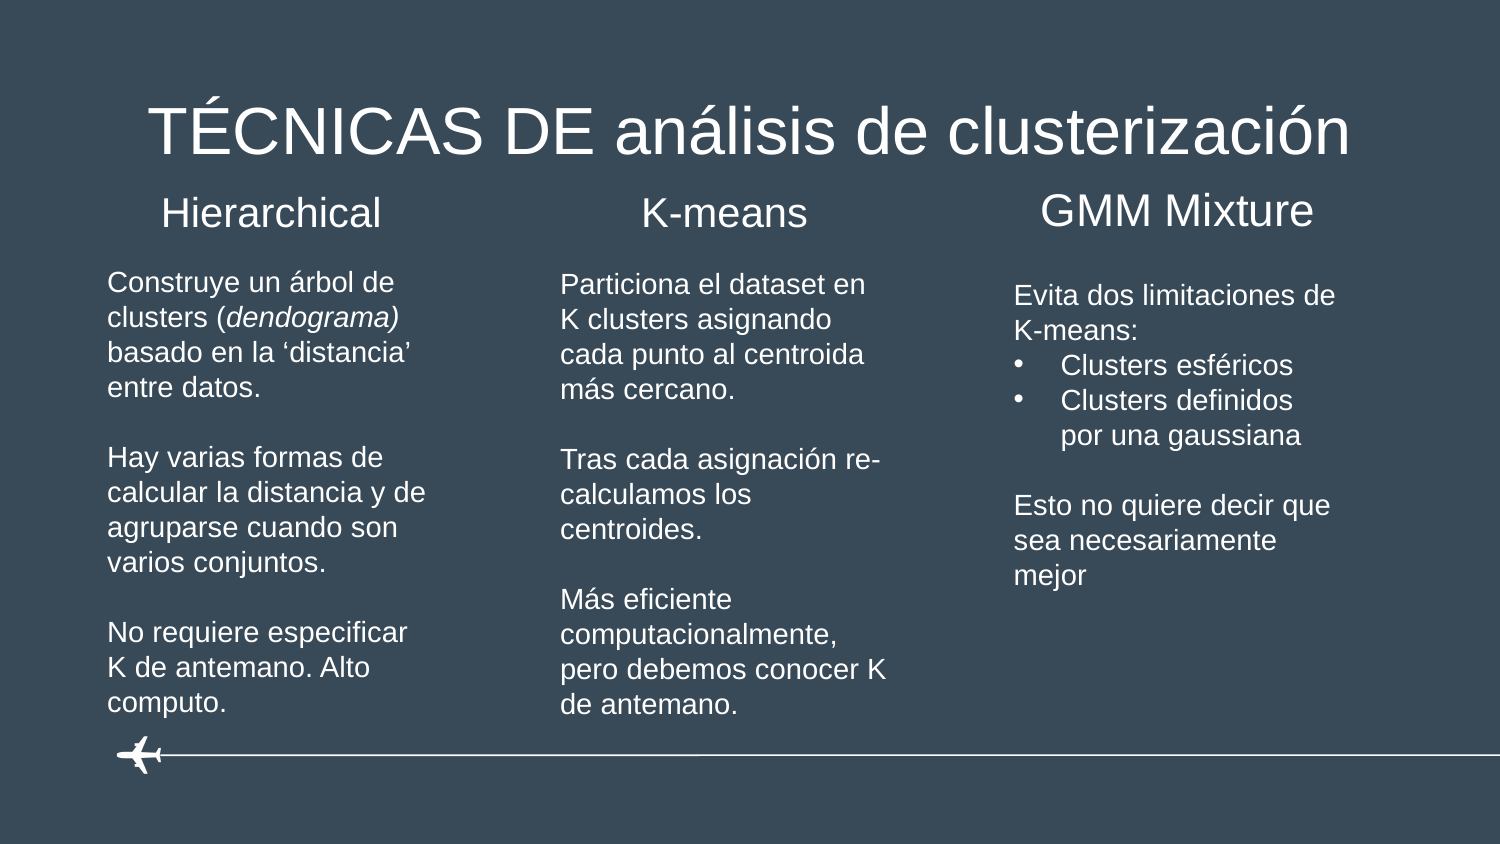

# TÉCNICAS DE análisis de clusterización
Hierarchical
K-means
GMM Mixture
Construye un árbol de clusters (dendograma) basado en la ‘distancia’ entre datos.

Hay varias formas de calcular la distancia y de agruparse cuando son varios conjuntos.

No requiere especificar K de antemano. Alto computo.

Particiona el dataset en K clusters asignando cada punto al centroida más cercano.

Tras cada asignación re-calculamos los centroides.

Más eficiente computacionalmente, pero debemos conocer K de antemano.
Evita dos limitaciones de K-means:
Clusters esféricos
Clusters definidos por una gaussiana

Esto no quiere decir que sea necesariamente mejor